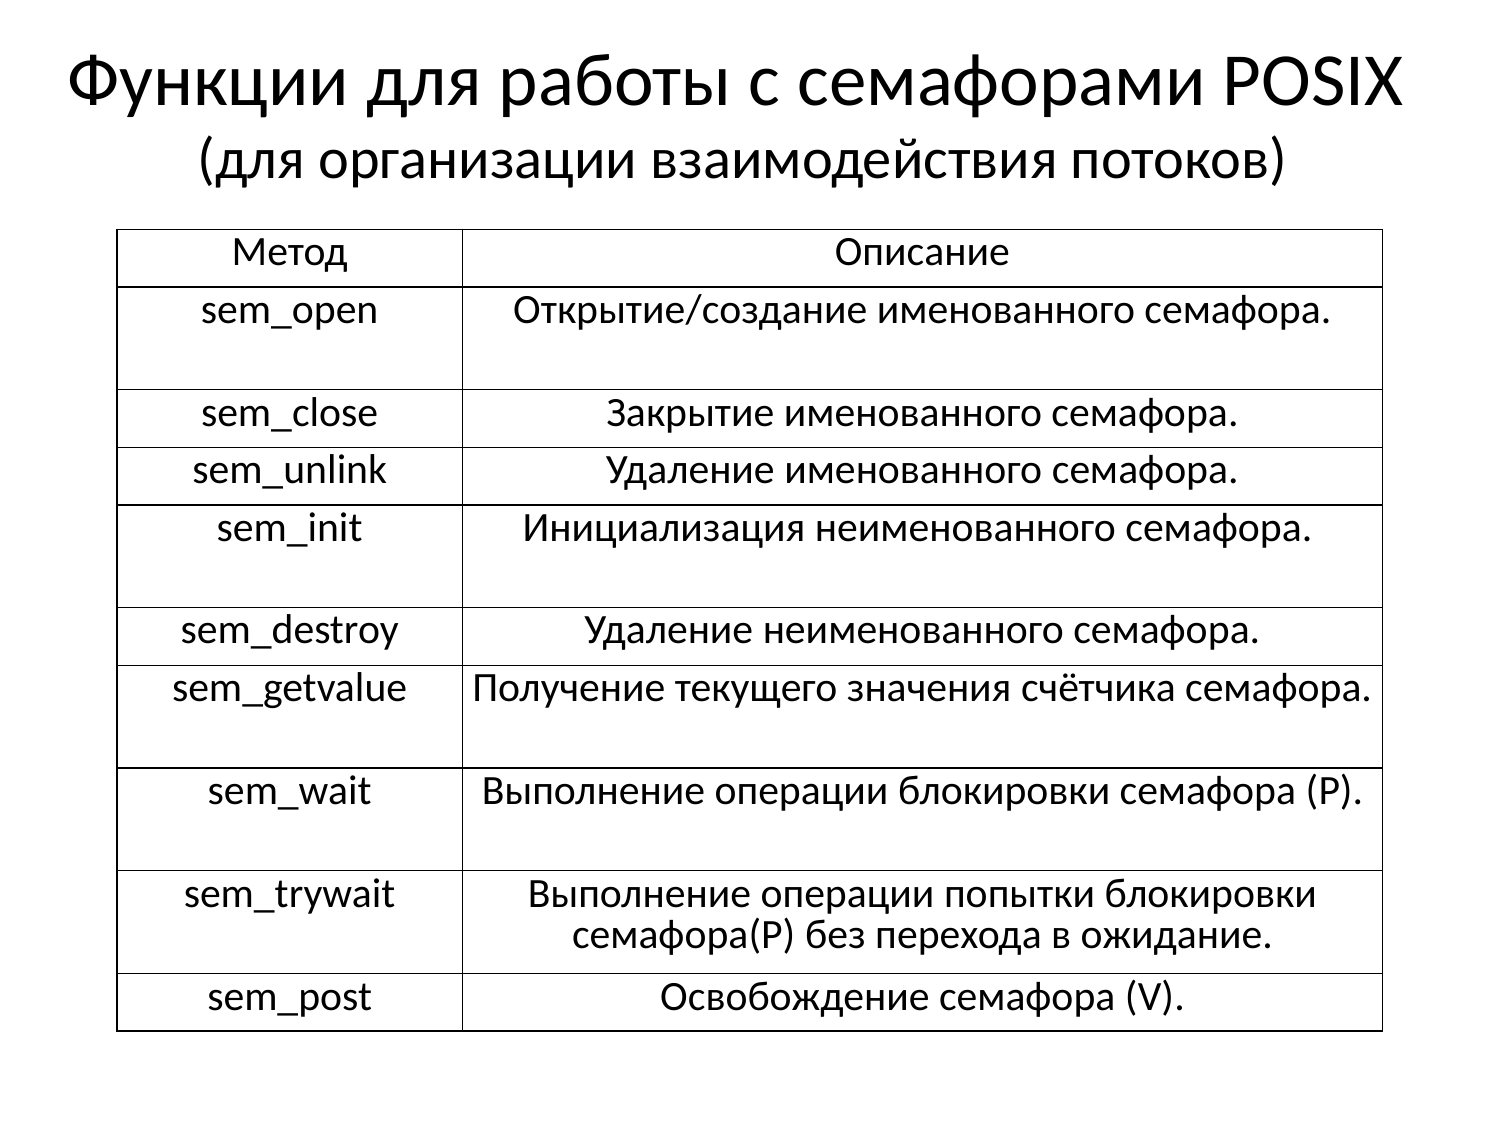

# Функции для работы с семафорами POSIX (для организации взаимодействия потоков)
| Метод | Описание |
| --- | --- |
| sem\_open | Открытие/создание именованного семафора. |
| sem\_close | Закрытие именованного семафора. |
| sem\_unlink | Удаление именованного семафора. |
| sem\_init | Инициализация неименованного семафора. |
| sem\_destroy | Удаление неименованного семафора. |
| sem\_getvalue | Получение текущего значения счётчика семафора. |
| sem\_wait | Выполнение операции блокировки семафора (P). |
| sem\_trywait | Выполнение операции попытки блокировки семафора(P) без перехода в ожидание. |
| sem\_post | Освобождение семафора (V). |